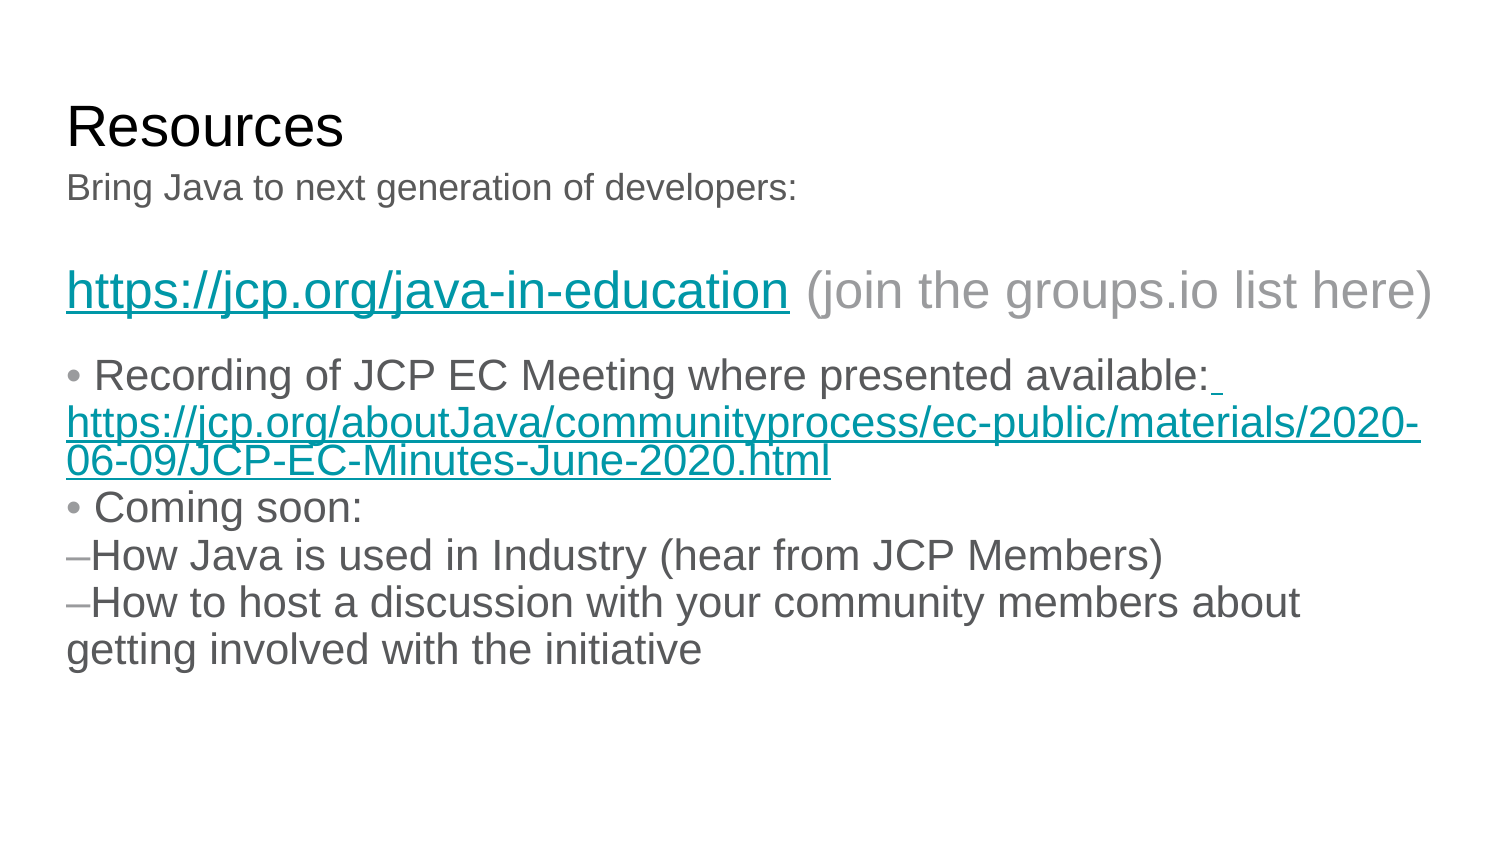

# Resources
Bring Java to next generation of developers:
https://jcp.org/java-in-education (join the groups.io list here)
• Recording of JCP EC Meeting where presented available: https://jcp.org/aboutJava/communityprocess/ec-public/materials/2020-06-09/JCP-EC-Minutes-June-2020.html
• Coming soon:
–How Java is used in Industry (hear from JCP Members)
–How to host a discussion with your community members about getting involved with the initiative